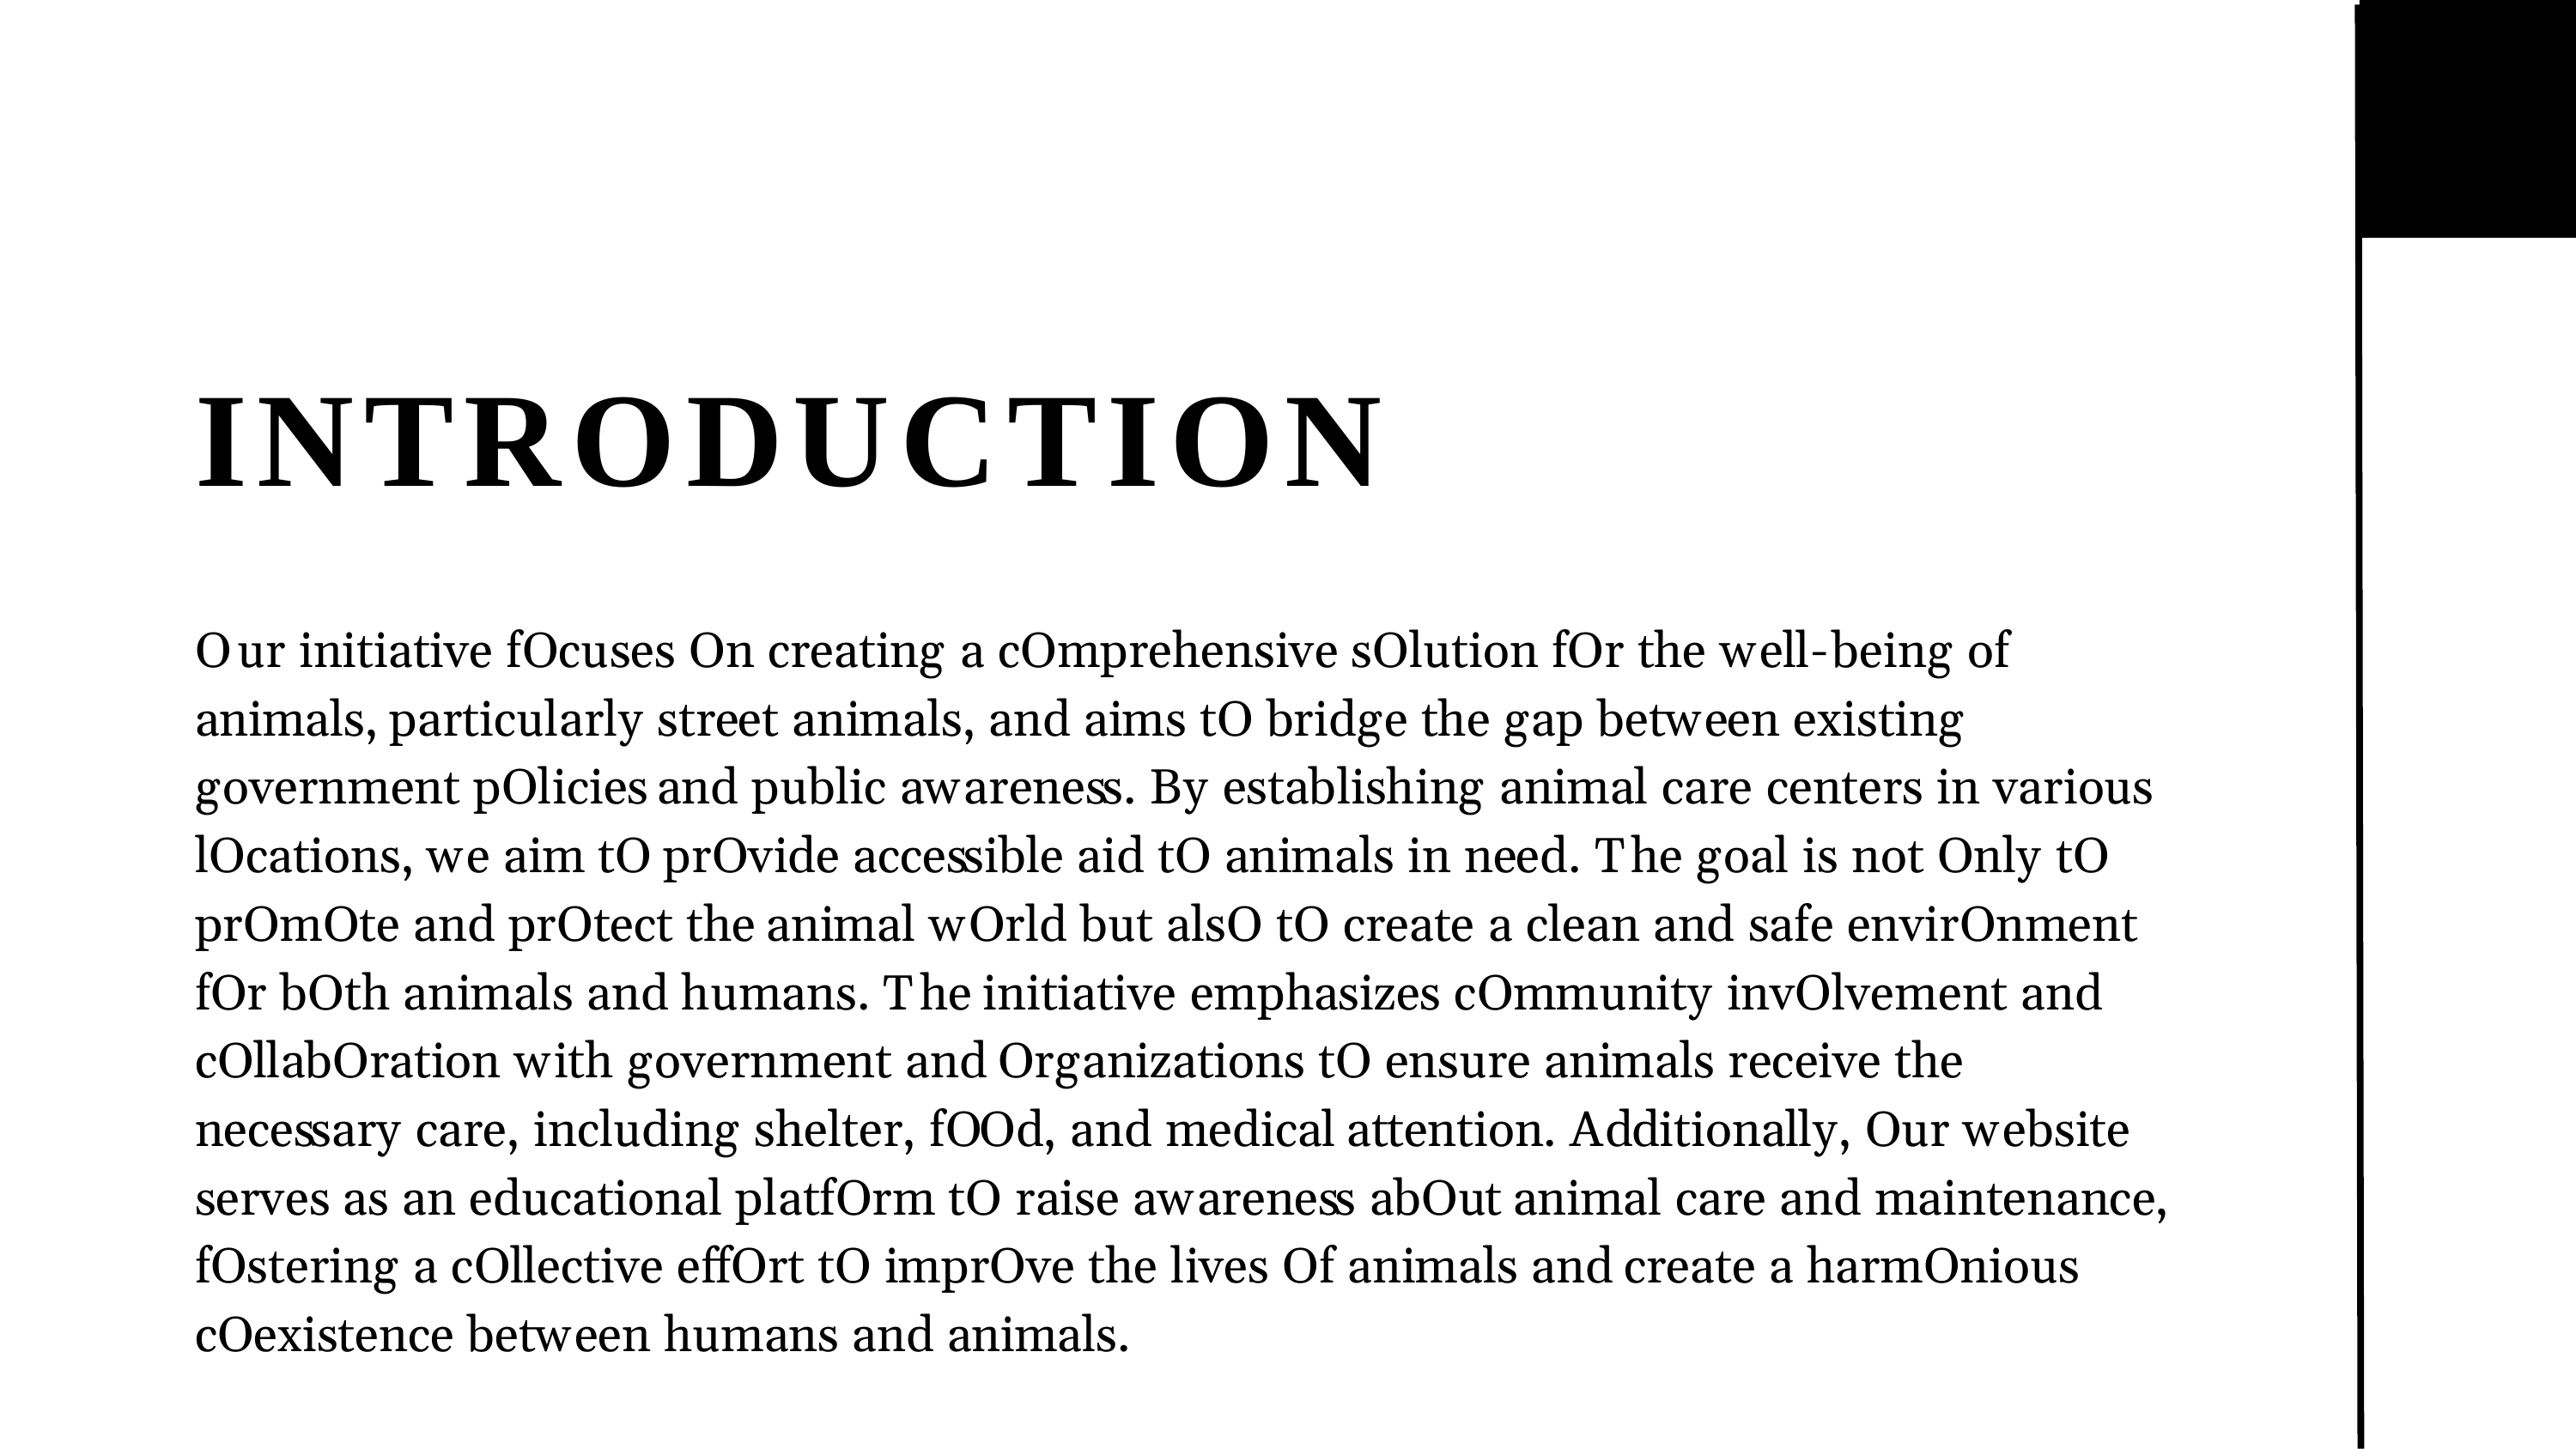

# INTRODUCTION
Our initiative focuses on creating a comprehensive solution for the well-being of animals, particularly street animals, and aims to bridge the gap between existing government policies and public awareness. By establishing animal care centers in various locations, we aim to provide accessible aid to animals in need. The goal is not only to promote and protect the animal world but also to create a clean and safe environment for both animals and humans. The initiative emphasizes community involvement and collaboration with government and organizations to ensure animals receive the necessary care, including shelter, food, and medical attention. Additionally, our website serves as an educational platform to raise awareness about animal care and maintenance, fostering a collective effort to improve the lives of animals and create a harmonious coexistence between humans and animals.